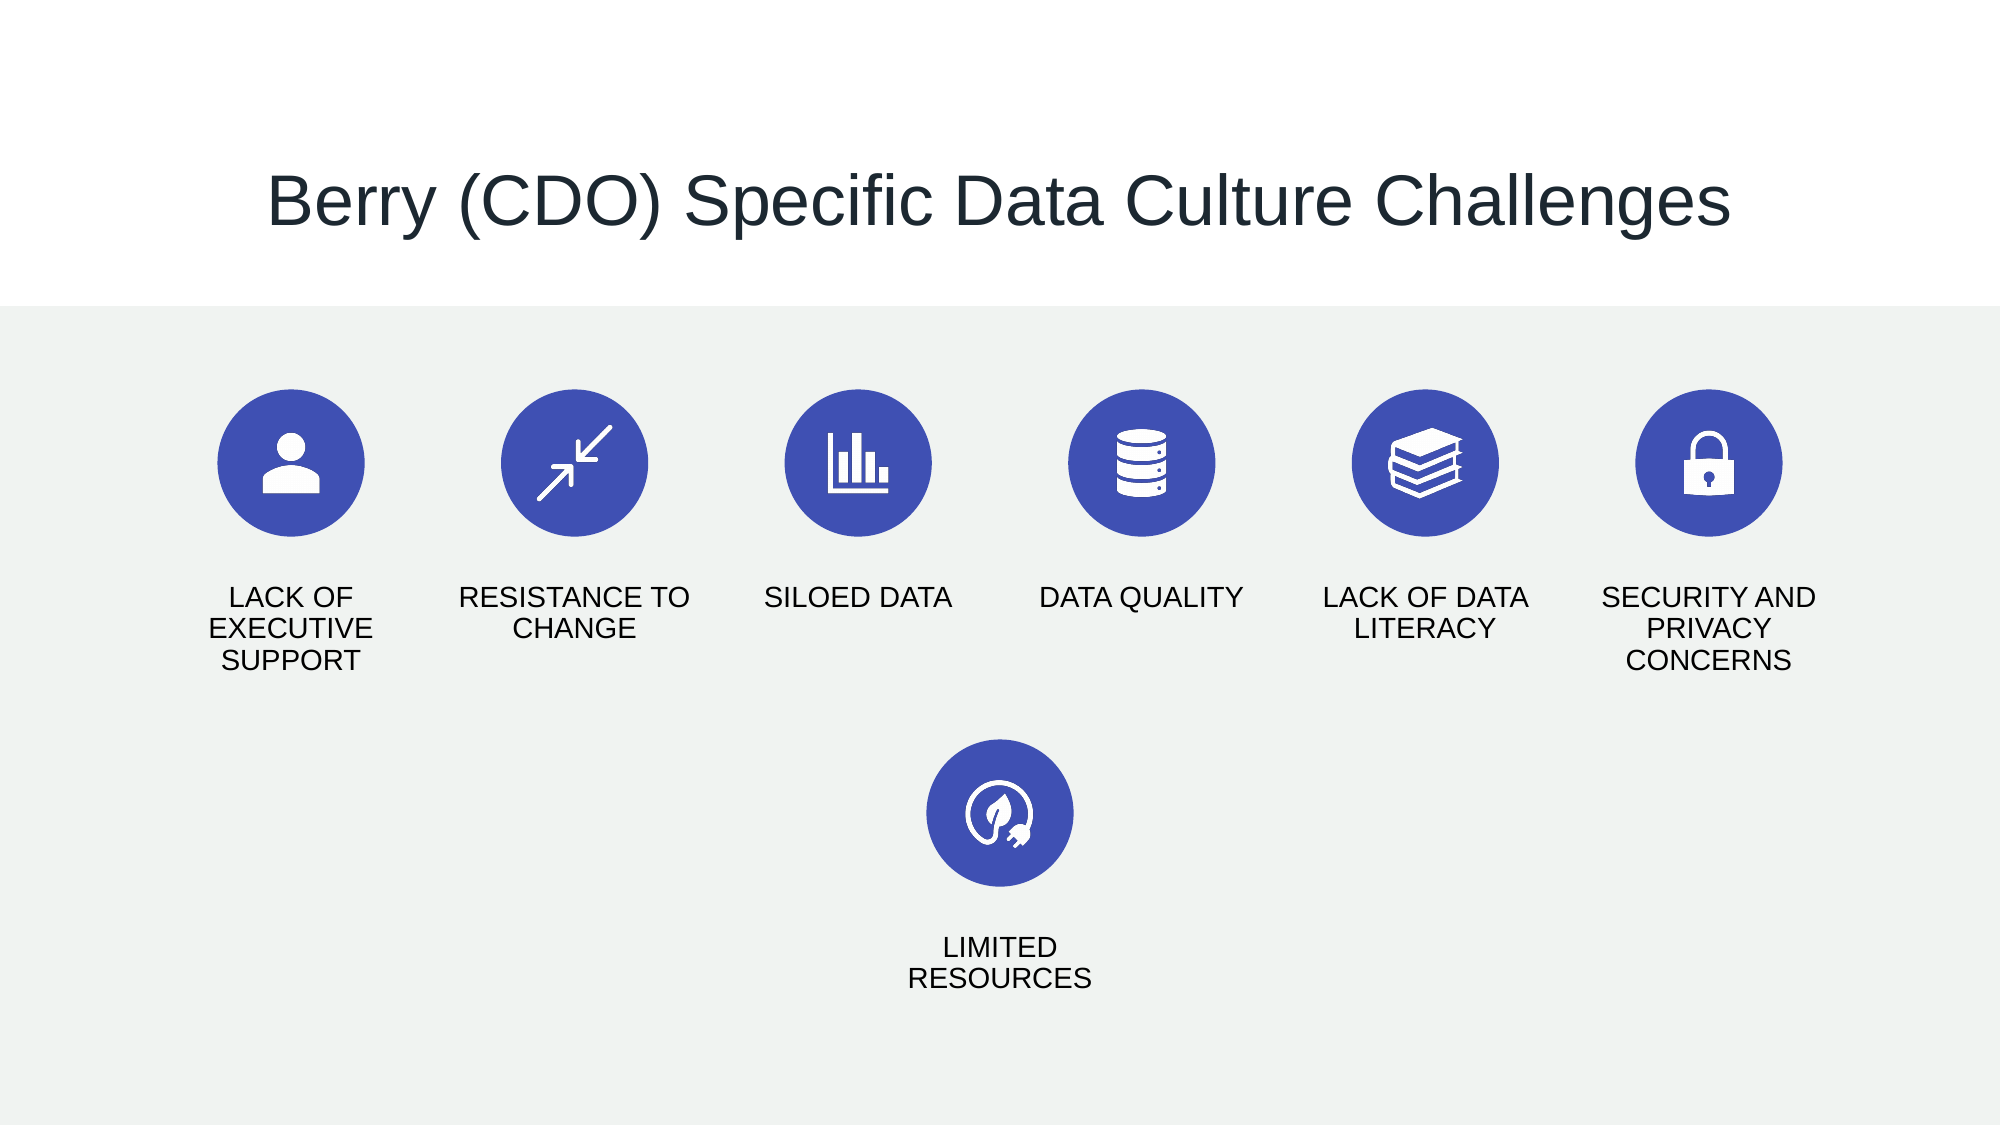

# Berry (CDO) Specific Data Culture Challenges

Lack of executive support
Resistance to change
Siloed data
Data quality
Lack of data literacy
Security and privacy concerns
Limited resources